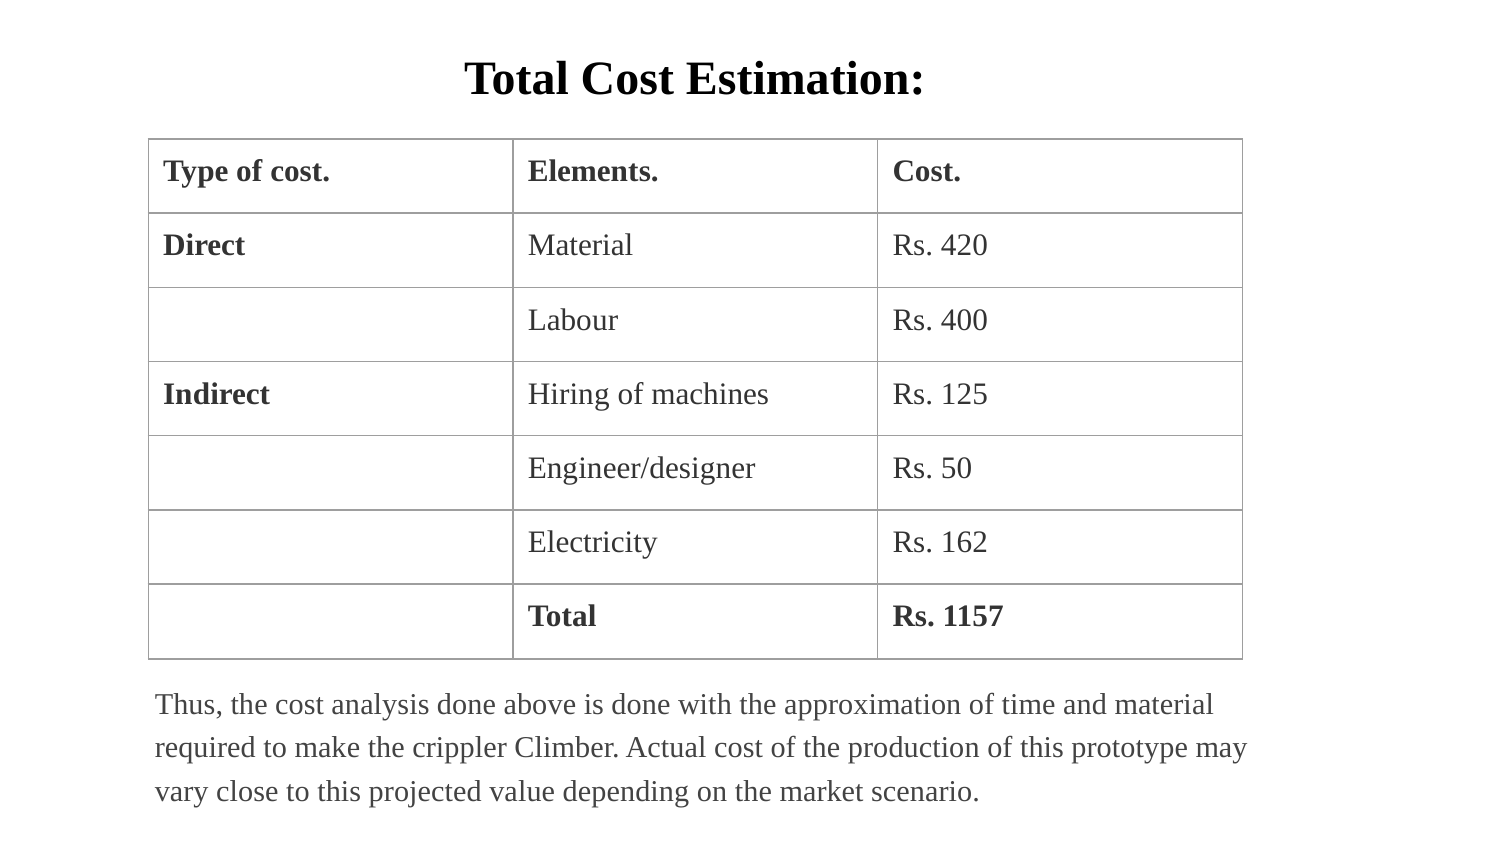

Total Cost Estimation:
| Type of cost. | Elements. | Cost. |
| --- | --- | --- |
| Direct | Material | Rs. 420 |
|  | Labour | Rs. 400 |
| Indirect | Hiring of machines | Rs. 125 |
|  | Engineer/designer | Rs. 50 |
|  | Electricity | Rs. 162 |
|  | Total | Rs. 1157 |
| --- | --- | --- |
Thus, the cost analysis done above is done with the approximation of time and material required to make the crippler Climber. Actual cost of the production of this prototype may vary close to this projected value depending on the market scenario.